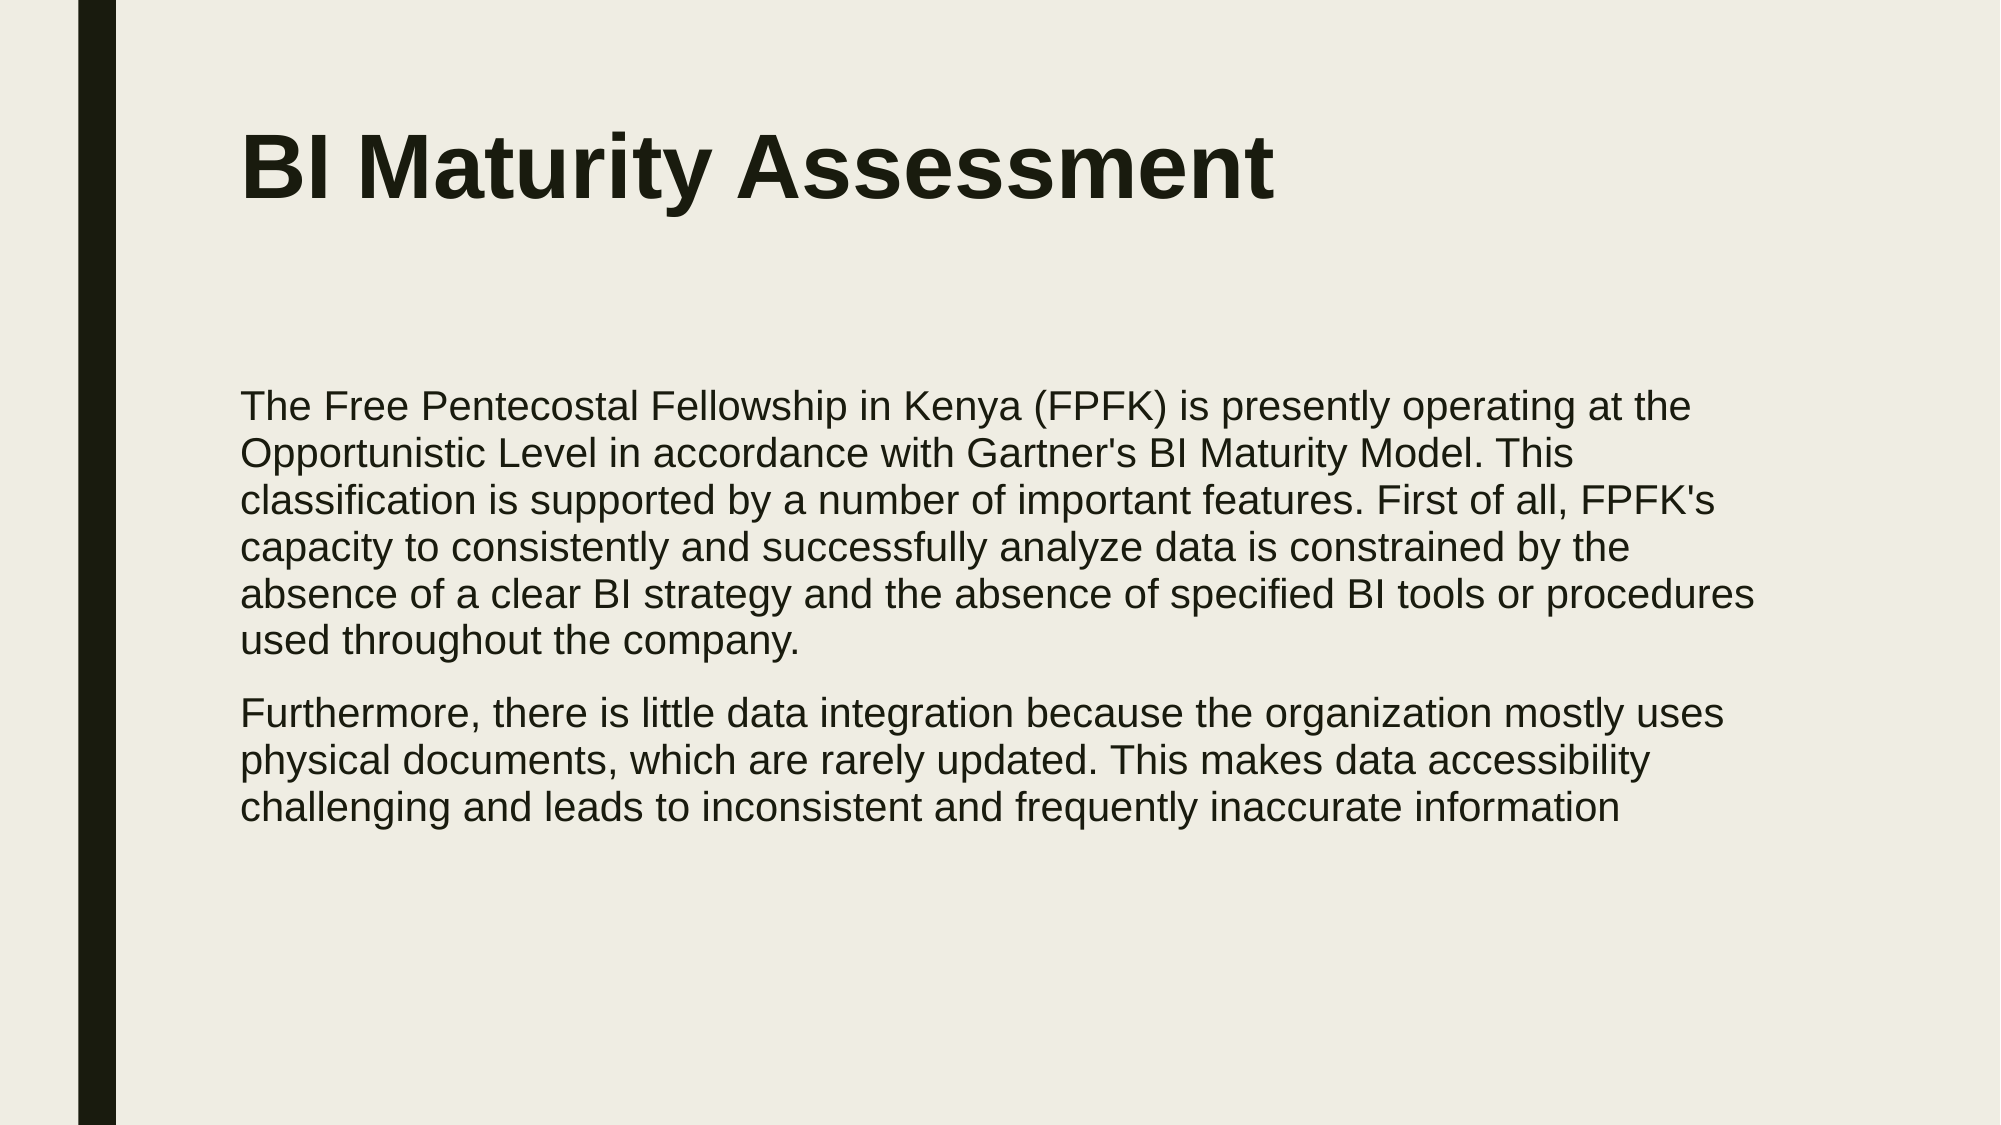

# BI Maturity Assessment
The Free Pentecostal Fellowship in Kenya (FPFK) is presently operating at the Opportunistic Level in accordance with Gartner's BI Maturity Model. This classification is supported by a number of important features. First of all, FPFK's capacity to consistently and successfully analyze data is constrained by the absence of a clear BI strategy and the absence of specified BI tools or procedures used throughout the company.
Furthermore, there is little data integration because the organization mostly uses physical documents, which are rarely updated. This makes data accessibility challenging and leads to inconsistent and frequently inaccurate information